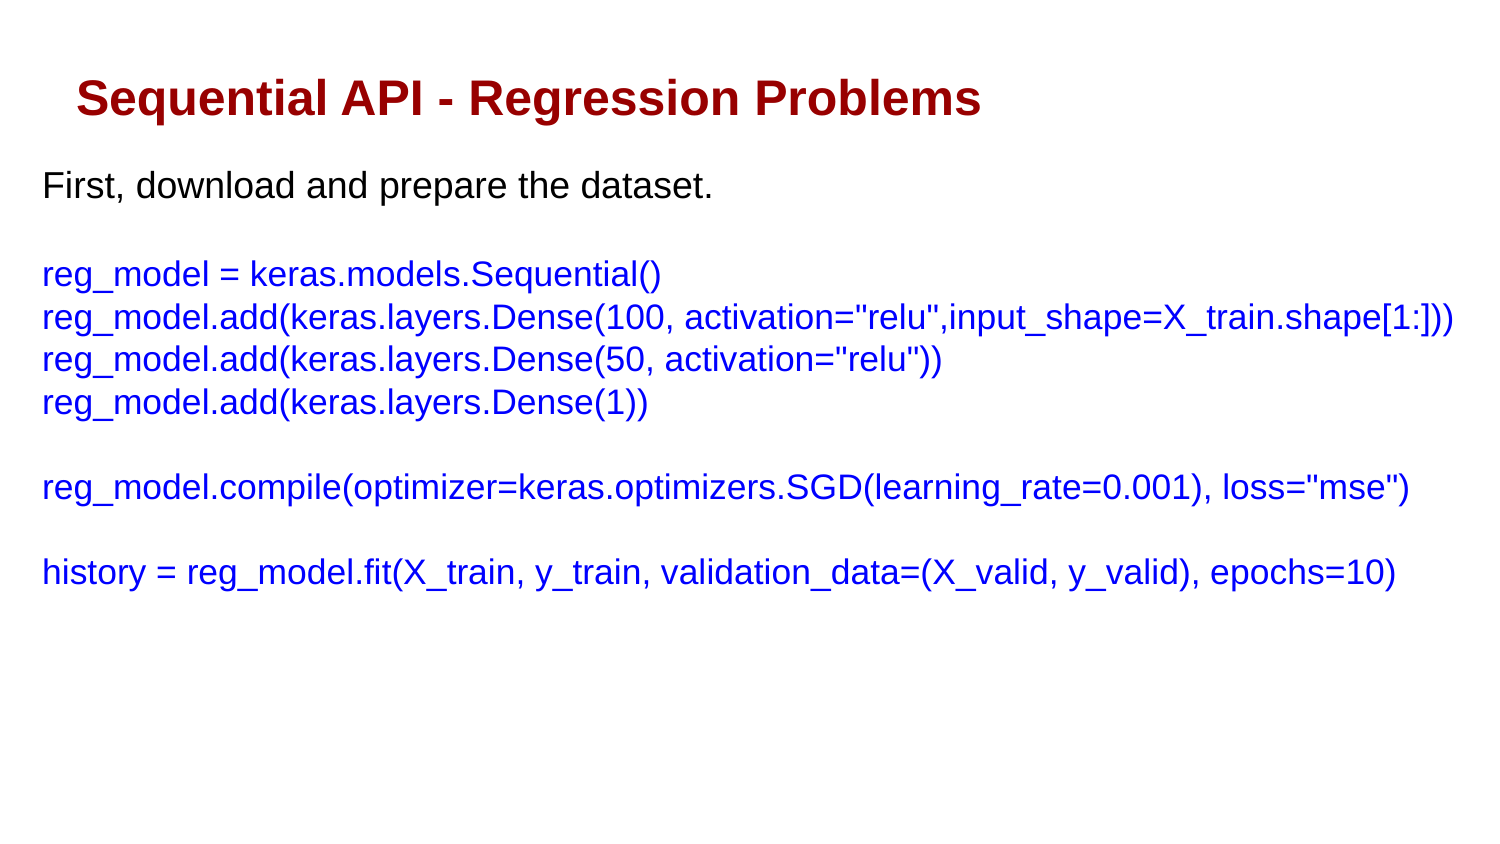

Sequential API - Regression Problems
First, download and prepare the dataset.
reg_model = keras.models.Sequential()
reg_model.add(keras.layers.Dense(100, activation="relu",input_shape=X_train.shape[1:]))
reg_model.add(keras.layers.Dense(50, activation="relu"))
reg_model.add(keras.layers.Dense(1))
reg_model.compile(optimizer=keras.optimizers.SGD(learning_rate=0.001), loss="mse")
history = reg_model.fit(X_train, y_train, validation_data=(X_valid, y_valid), epochs=10)